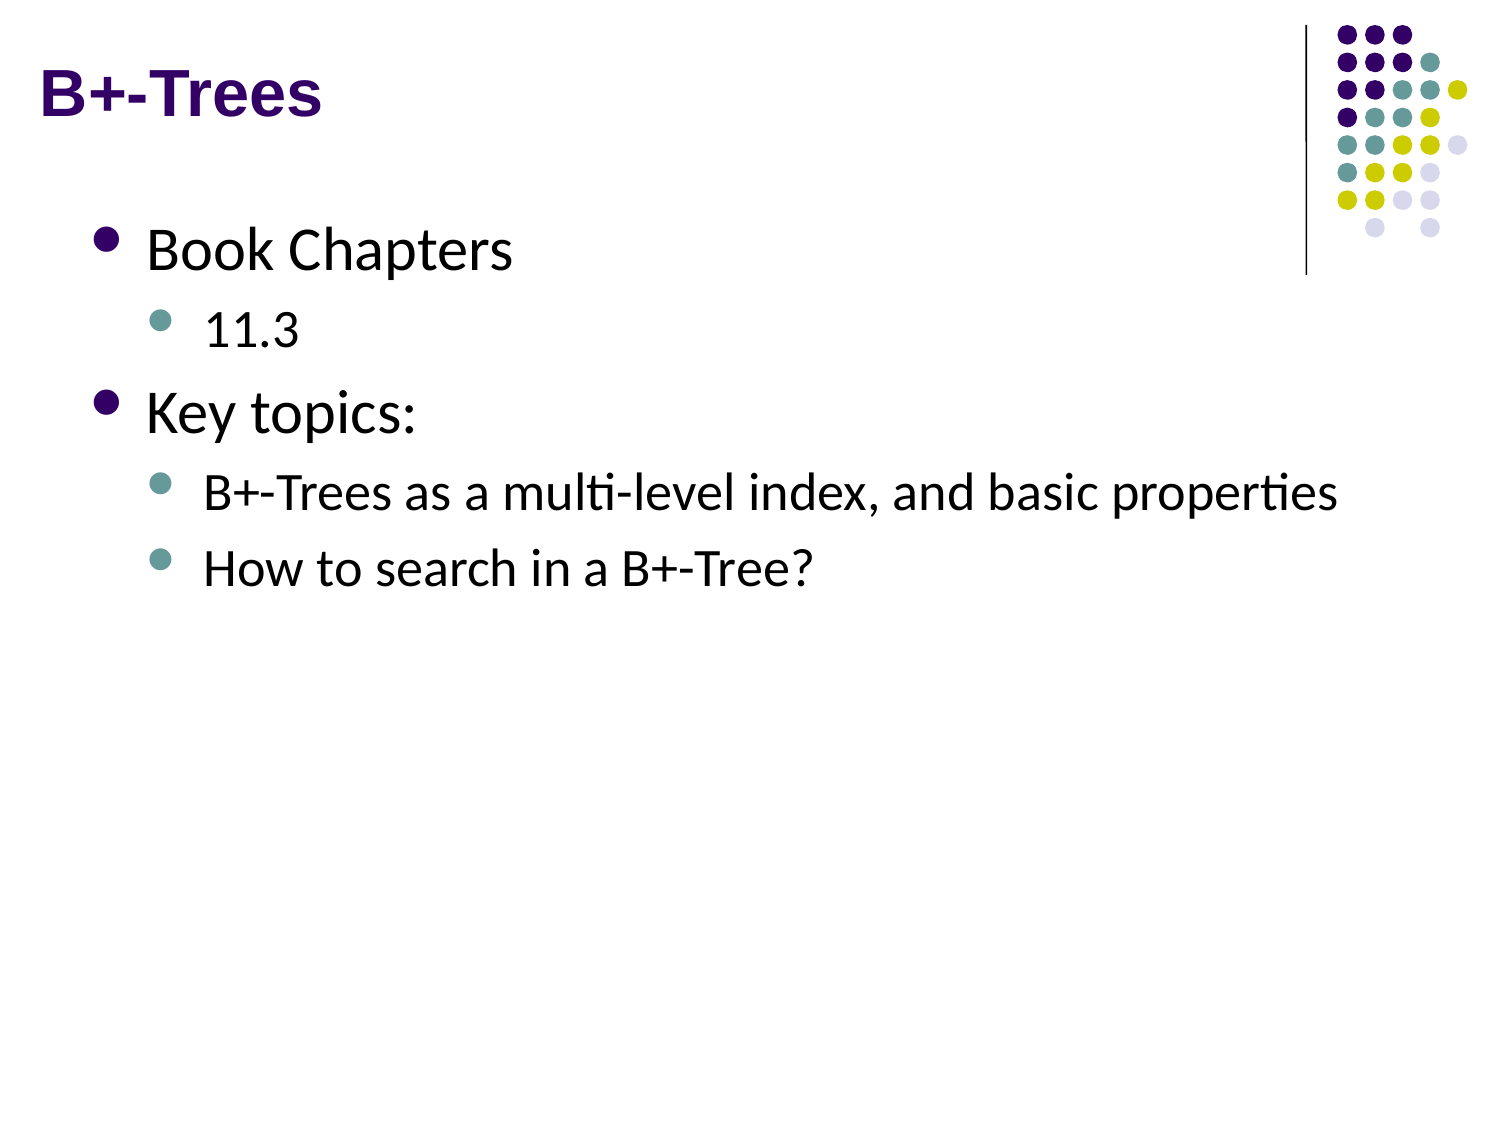

# B+-Trees
Book Chapters
11.3
Key topics:
B+-Trees as a multi-level index, and basic properties
How to search in a B+-Tree?